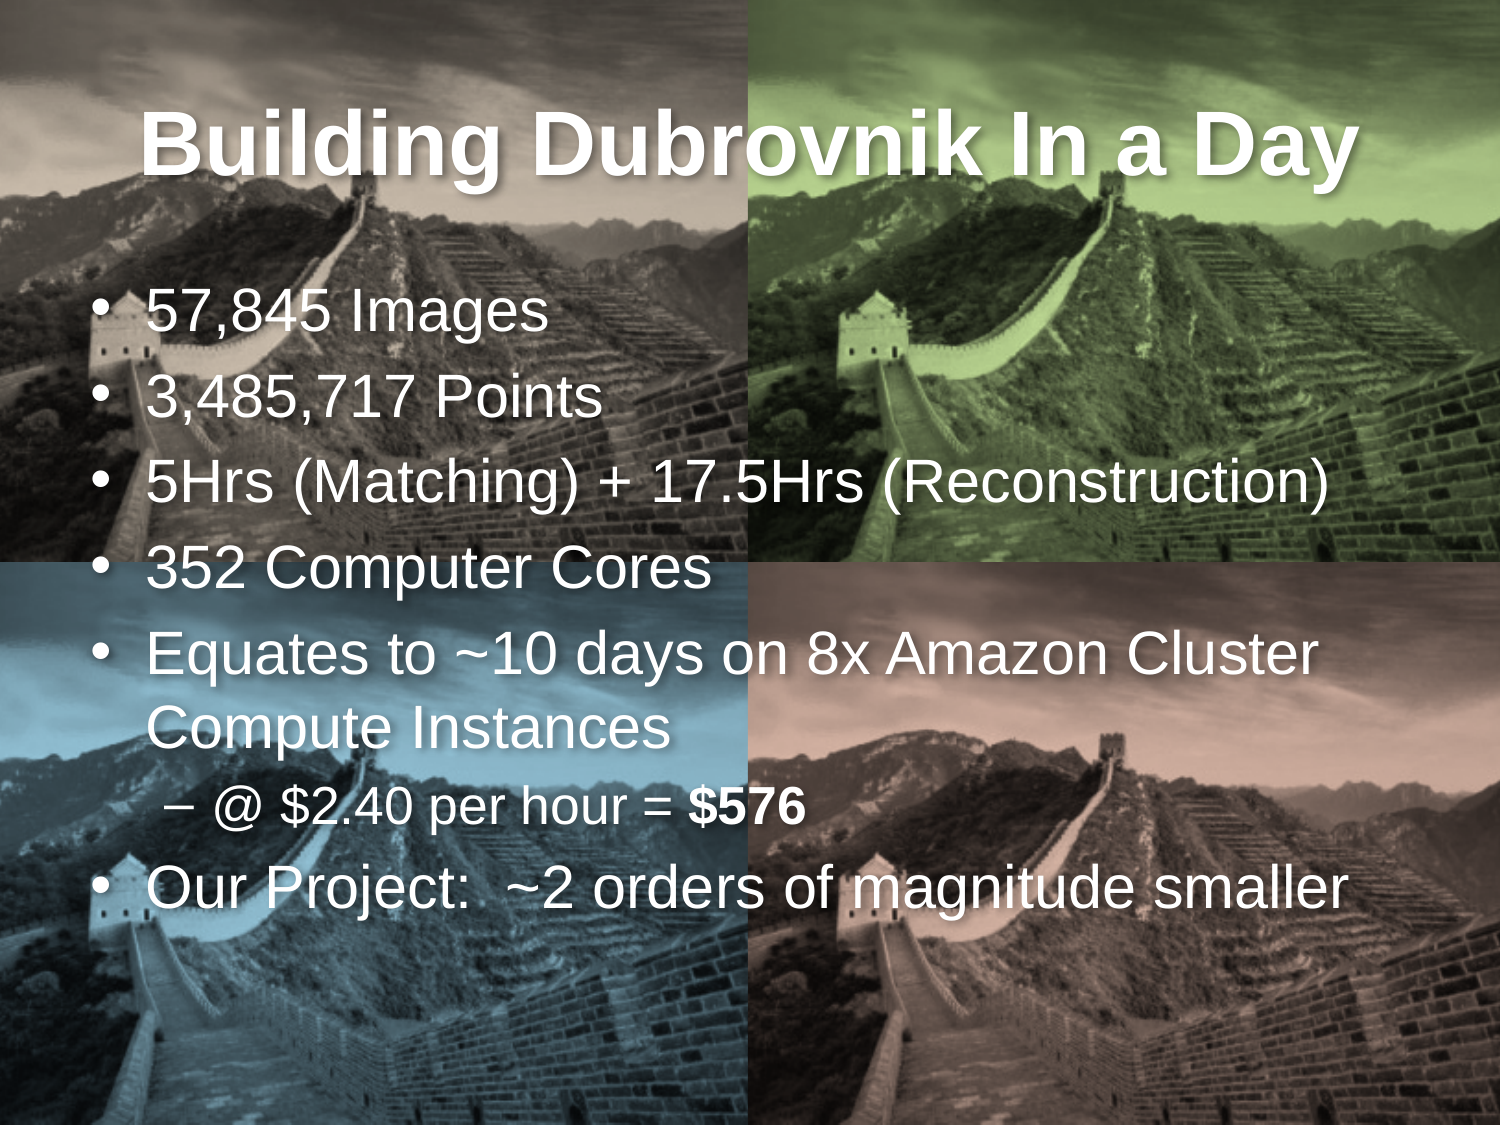

# Building Dubrovnik In a Day
57,845 Images
3,485,717 Points
5Hrs (Matching) + 17.5Hrs (Reconstruction)
352 Computer Cores
Equates to ~10 days on 8x Amazon Cluster Compute Instances
@ $2.40 per hour = $576
Our Project:  ~2 orders of magnitude smaller